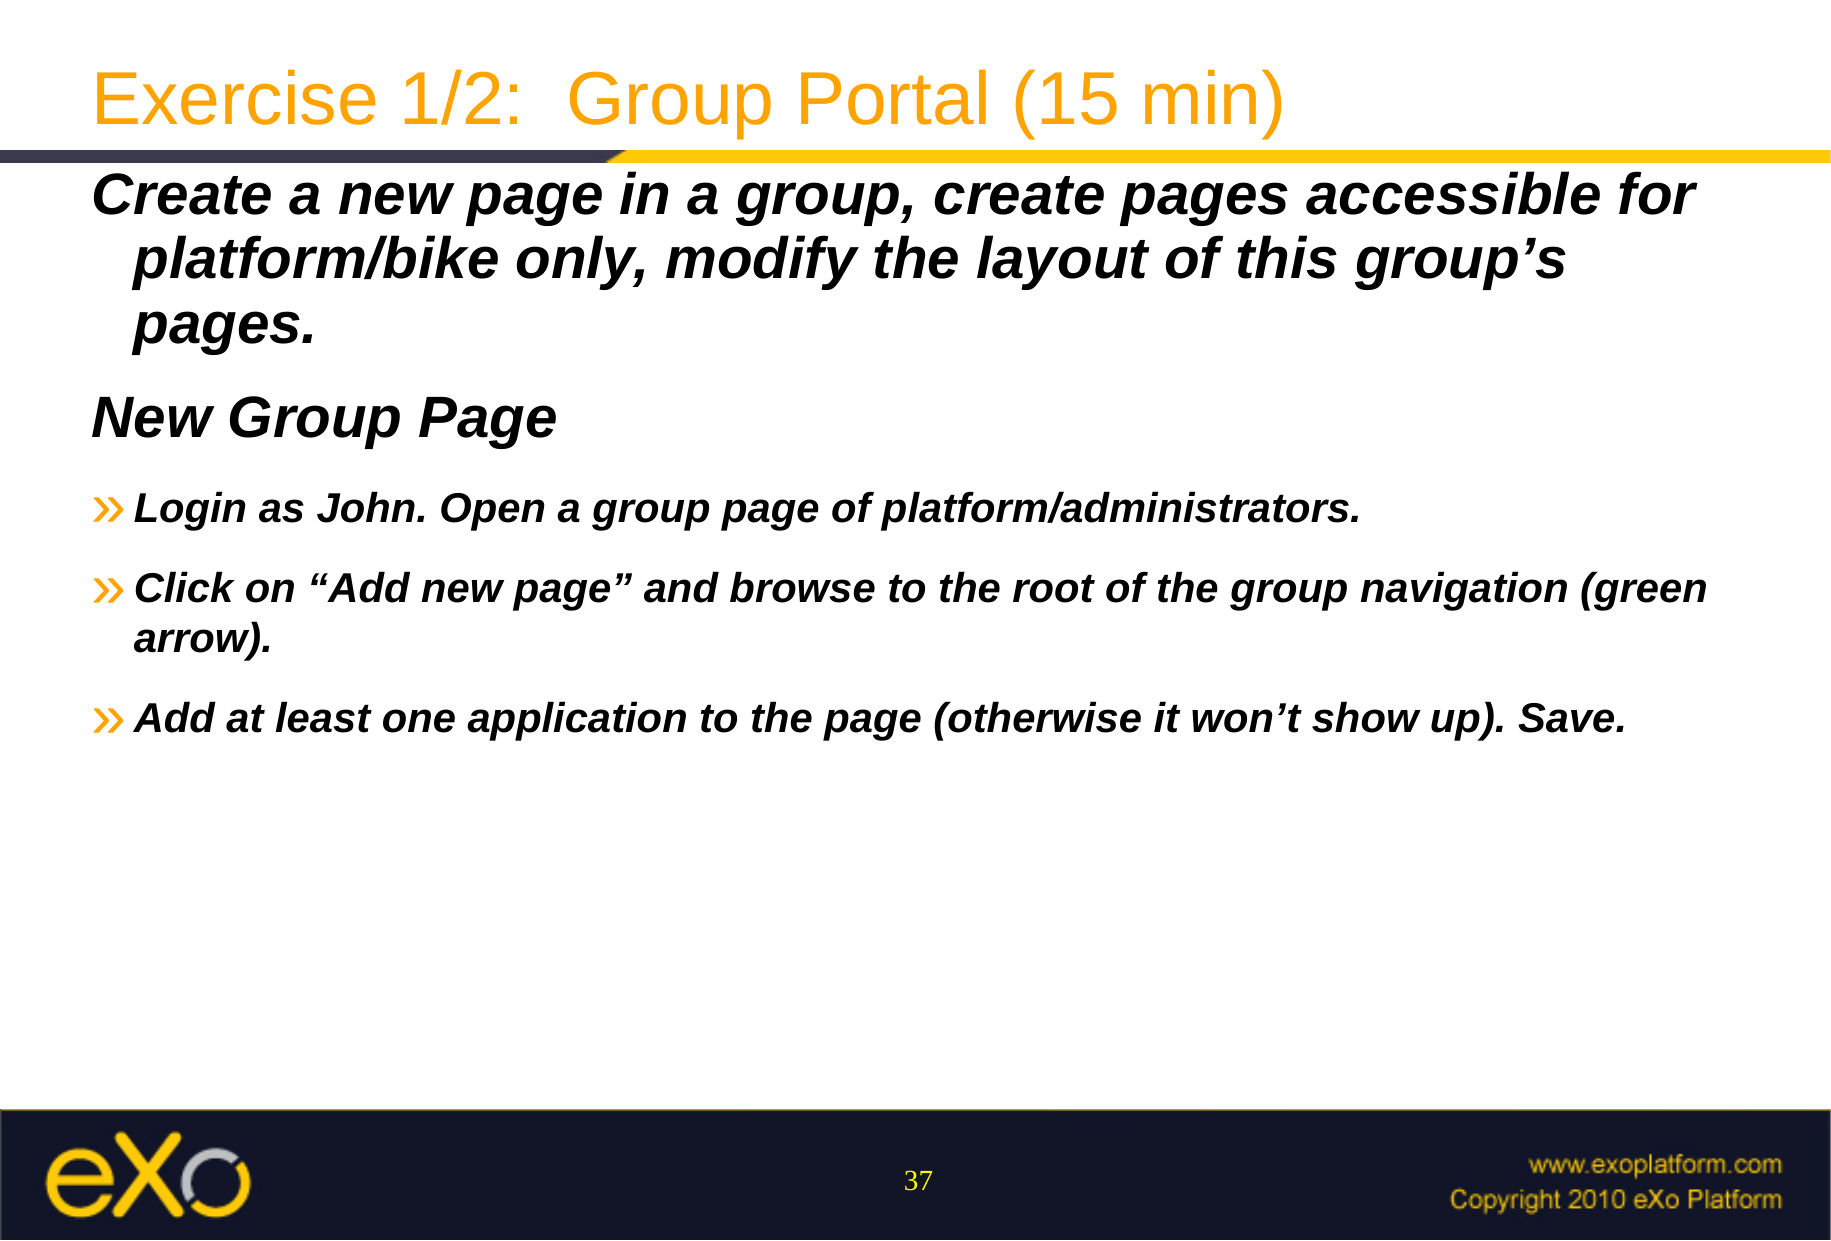

Exercise 1/2:  Group Portal (15 min)
Create a new page in a group, create pages accessible for platform/bike only, modify the layout of this group’s pages.
New Group Page
Login as John. Open a group page of platform/administrators.
Click on “Add new page” and browse to the root of the group navigation (green arrow).
Add at least one application to the page (otherwise it won’t show up). Save.